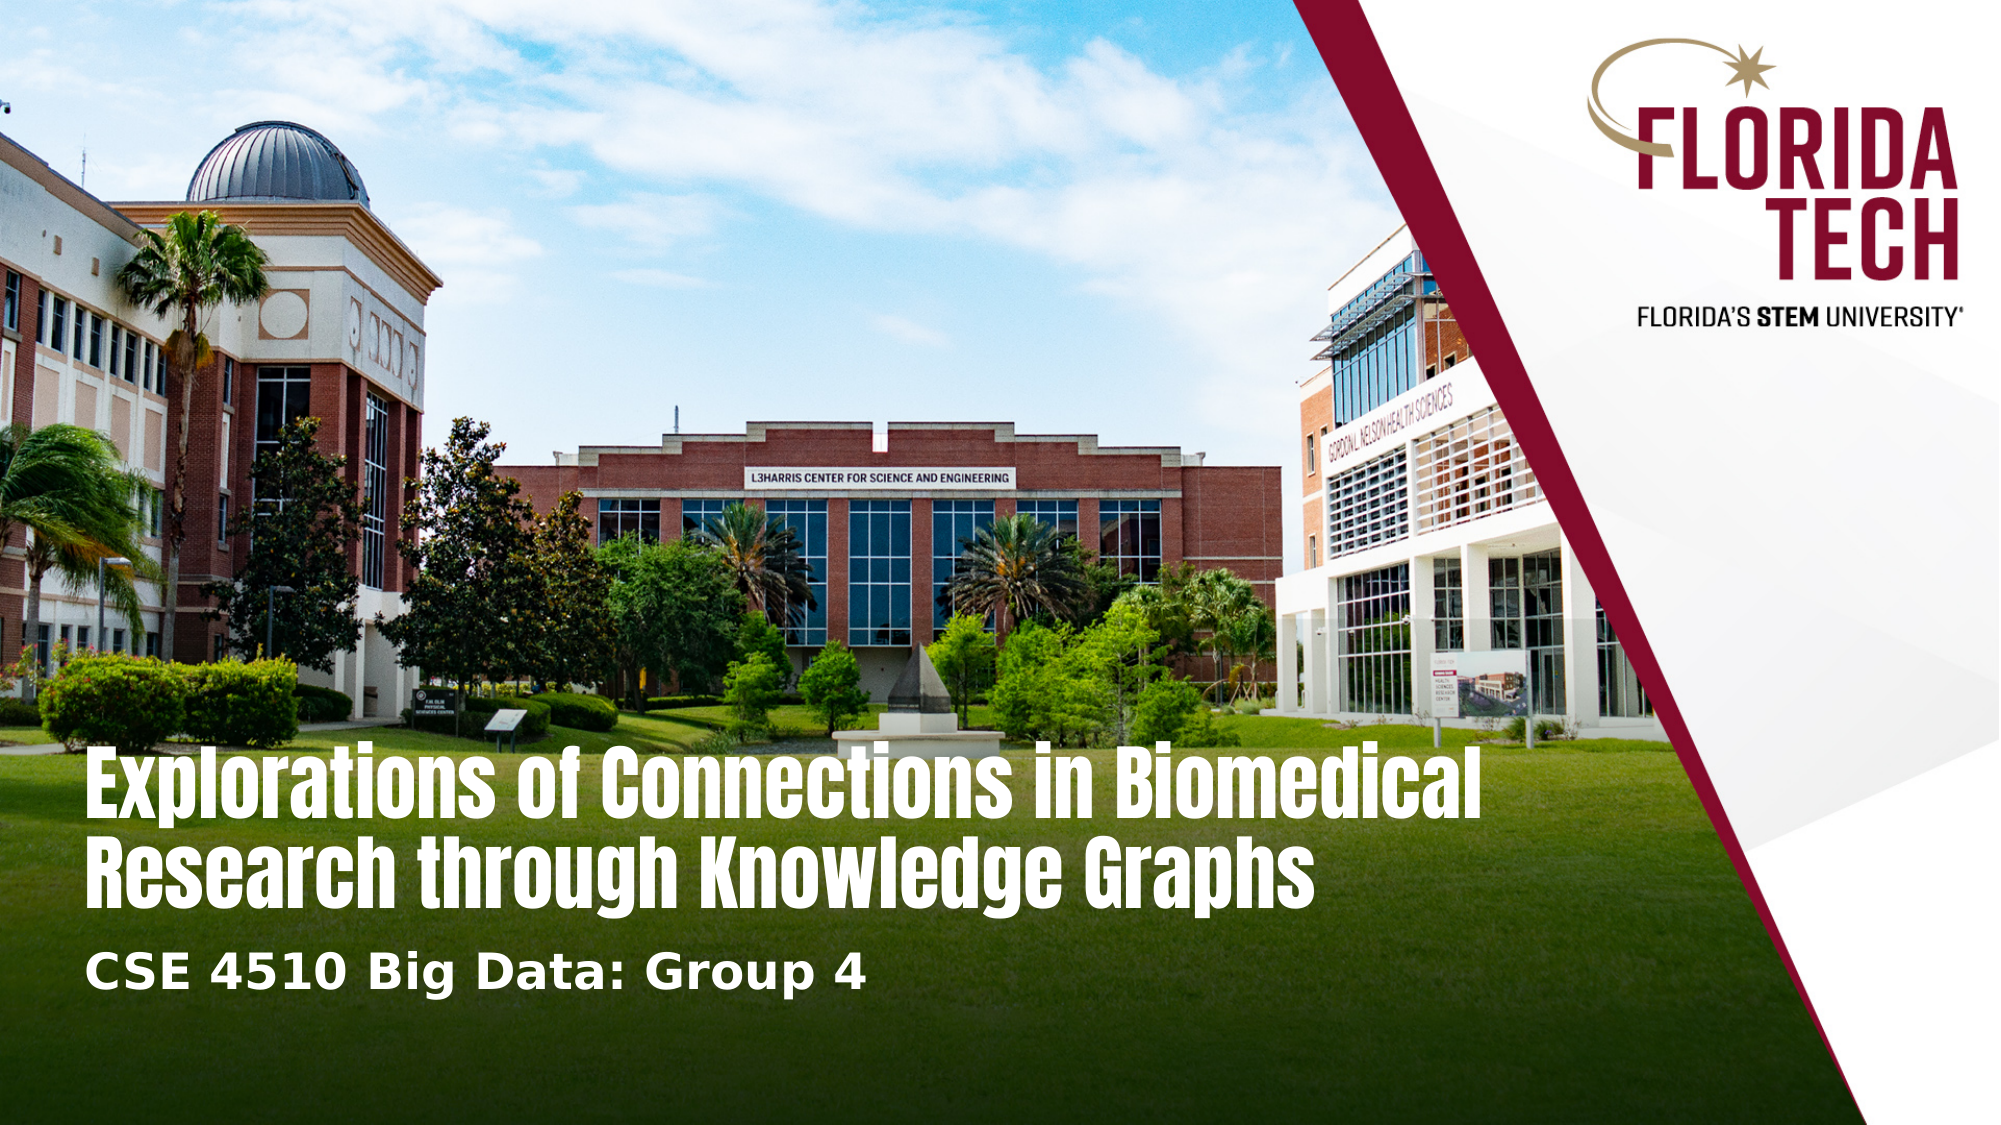

# Explorations of Connections in Biomedical Research through Knowledge Graphs
CSE 4510 Big Data: Group 4